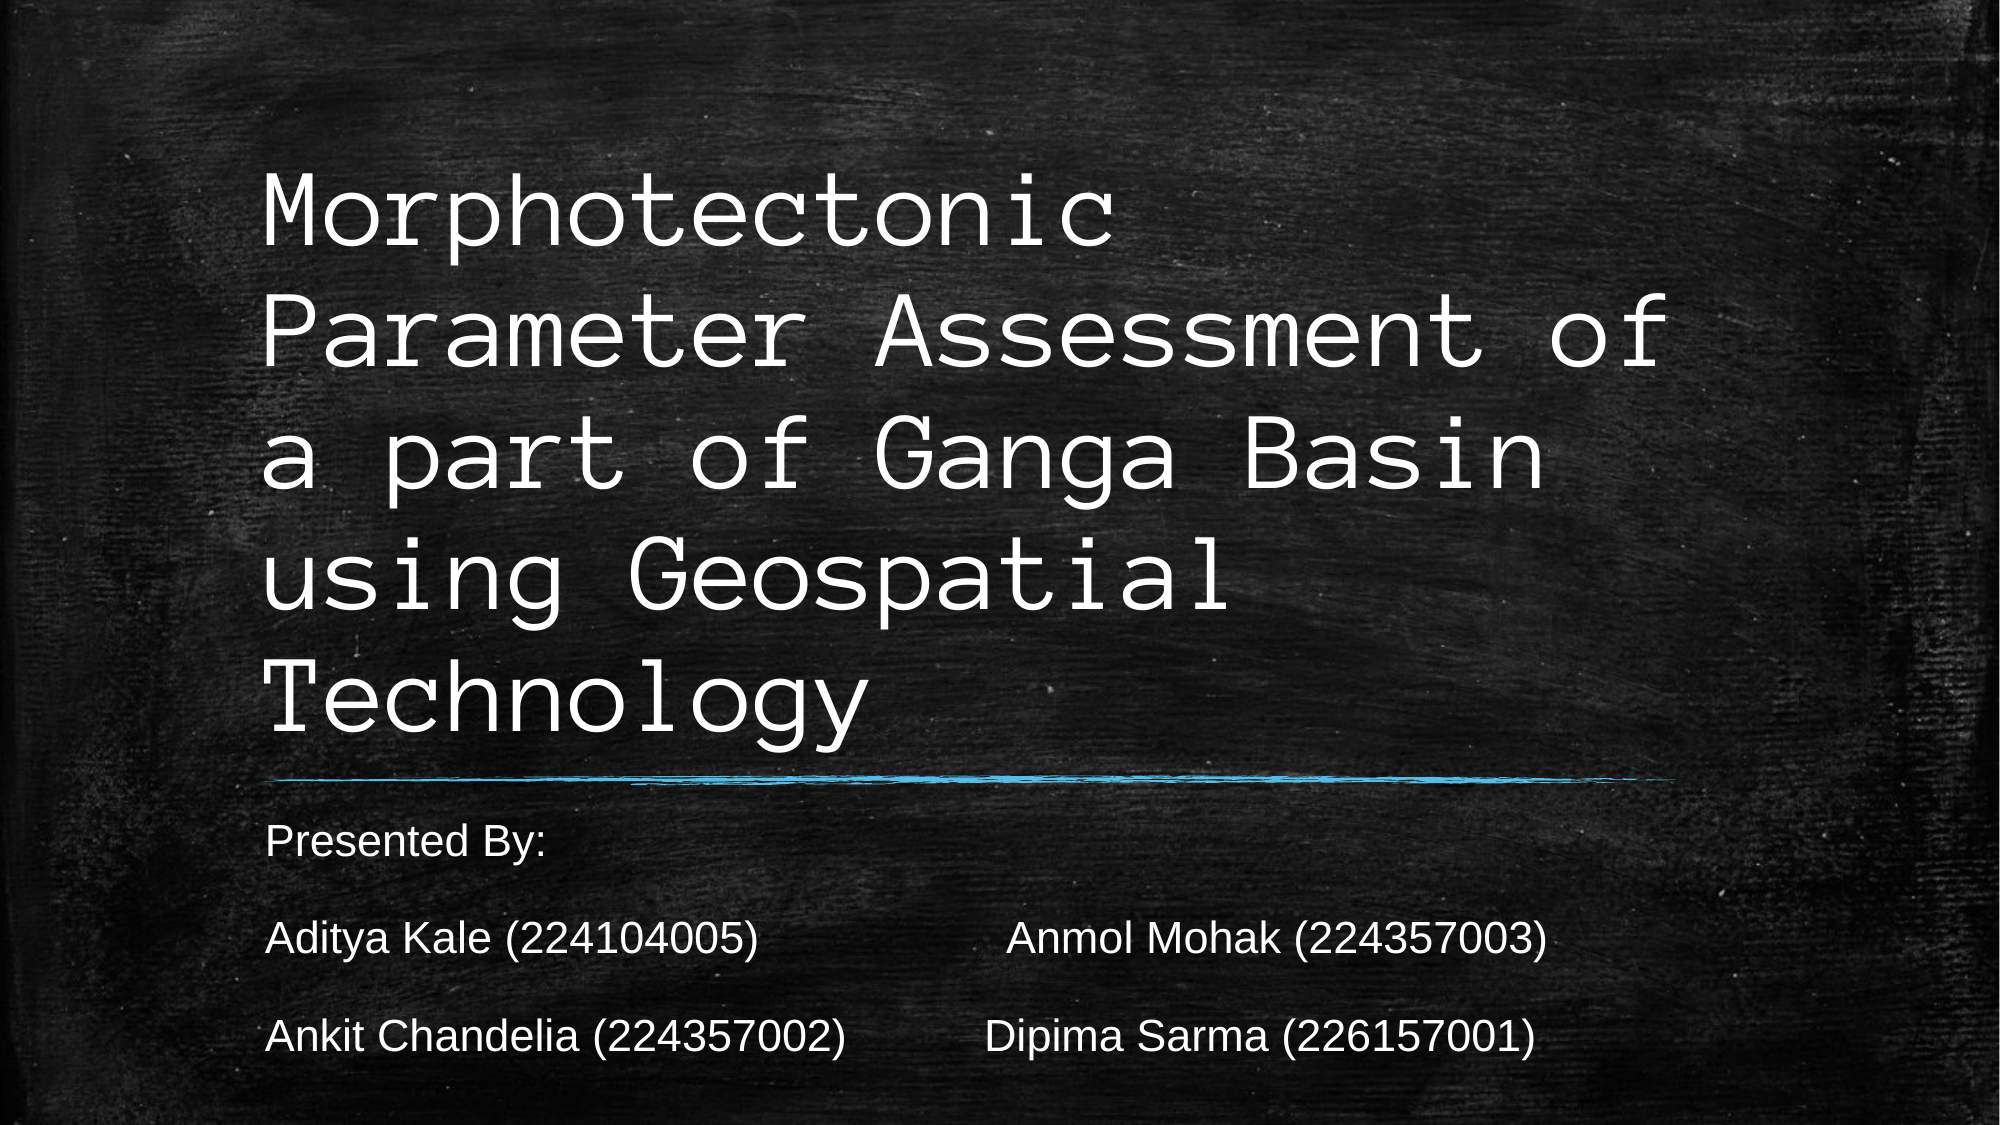

# Morphotectonic Parameter Assessment of a part of Ganga Basin using Geospatial Technology
Presented By:

Aditya Kale (224104005)                    Anmol Mohak (224357003)

Ankit Chandelia (224357002)           Dipima Sarma (226157001)